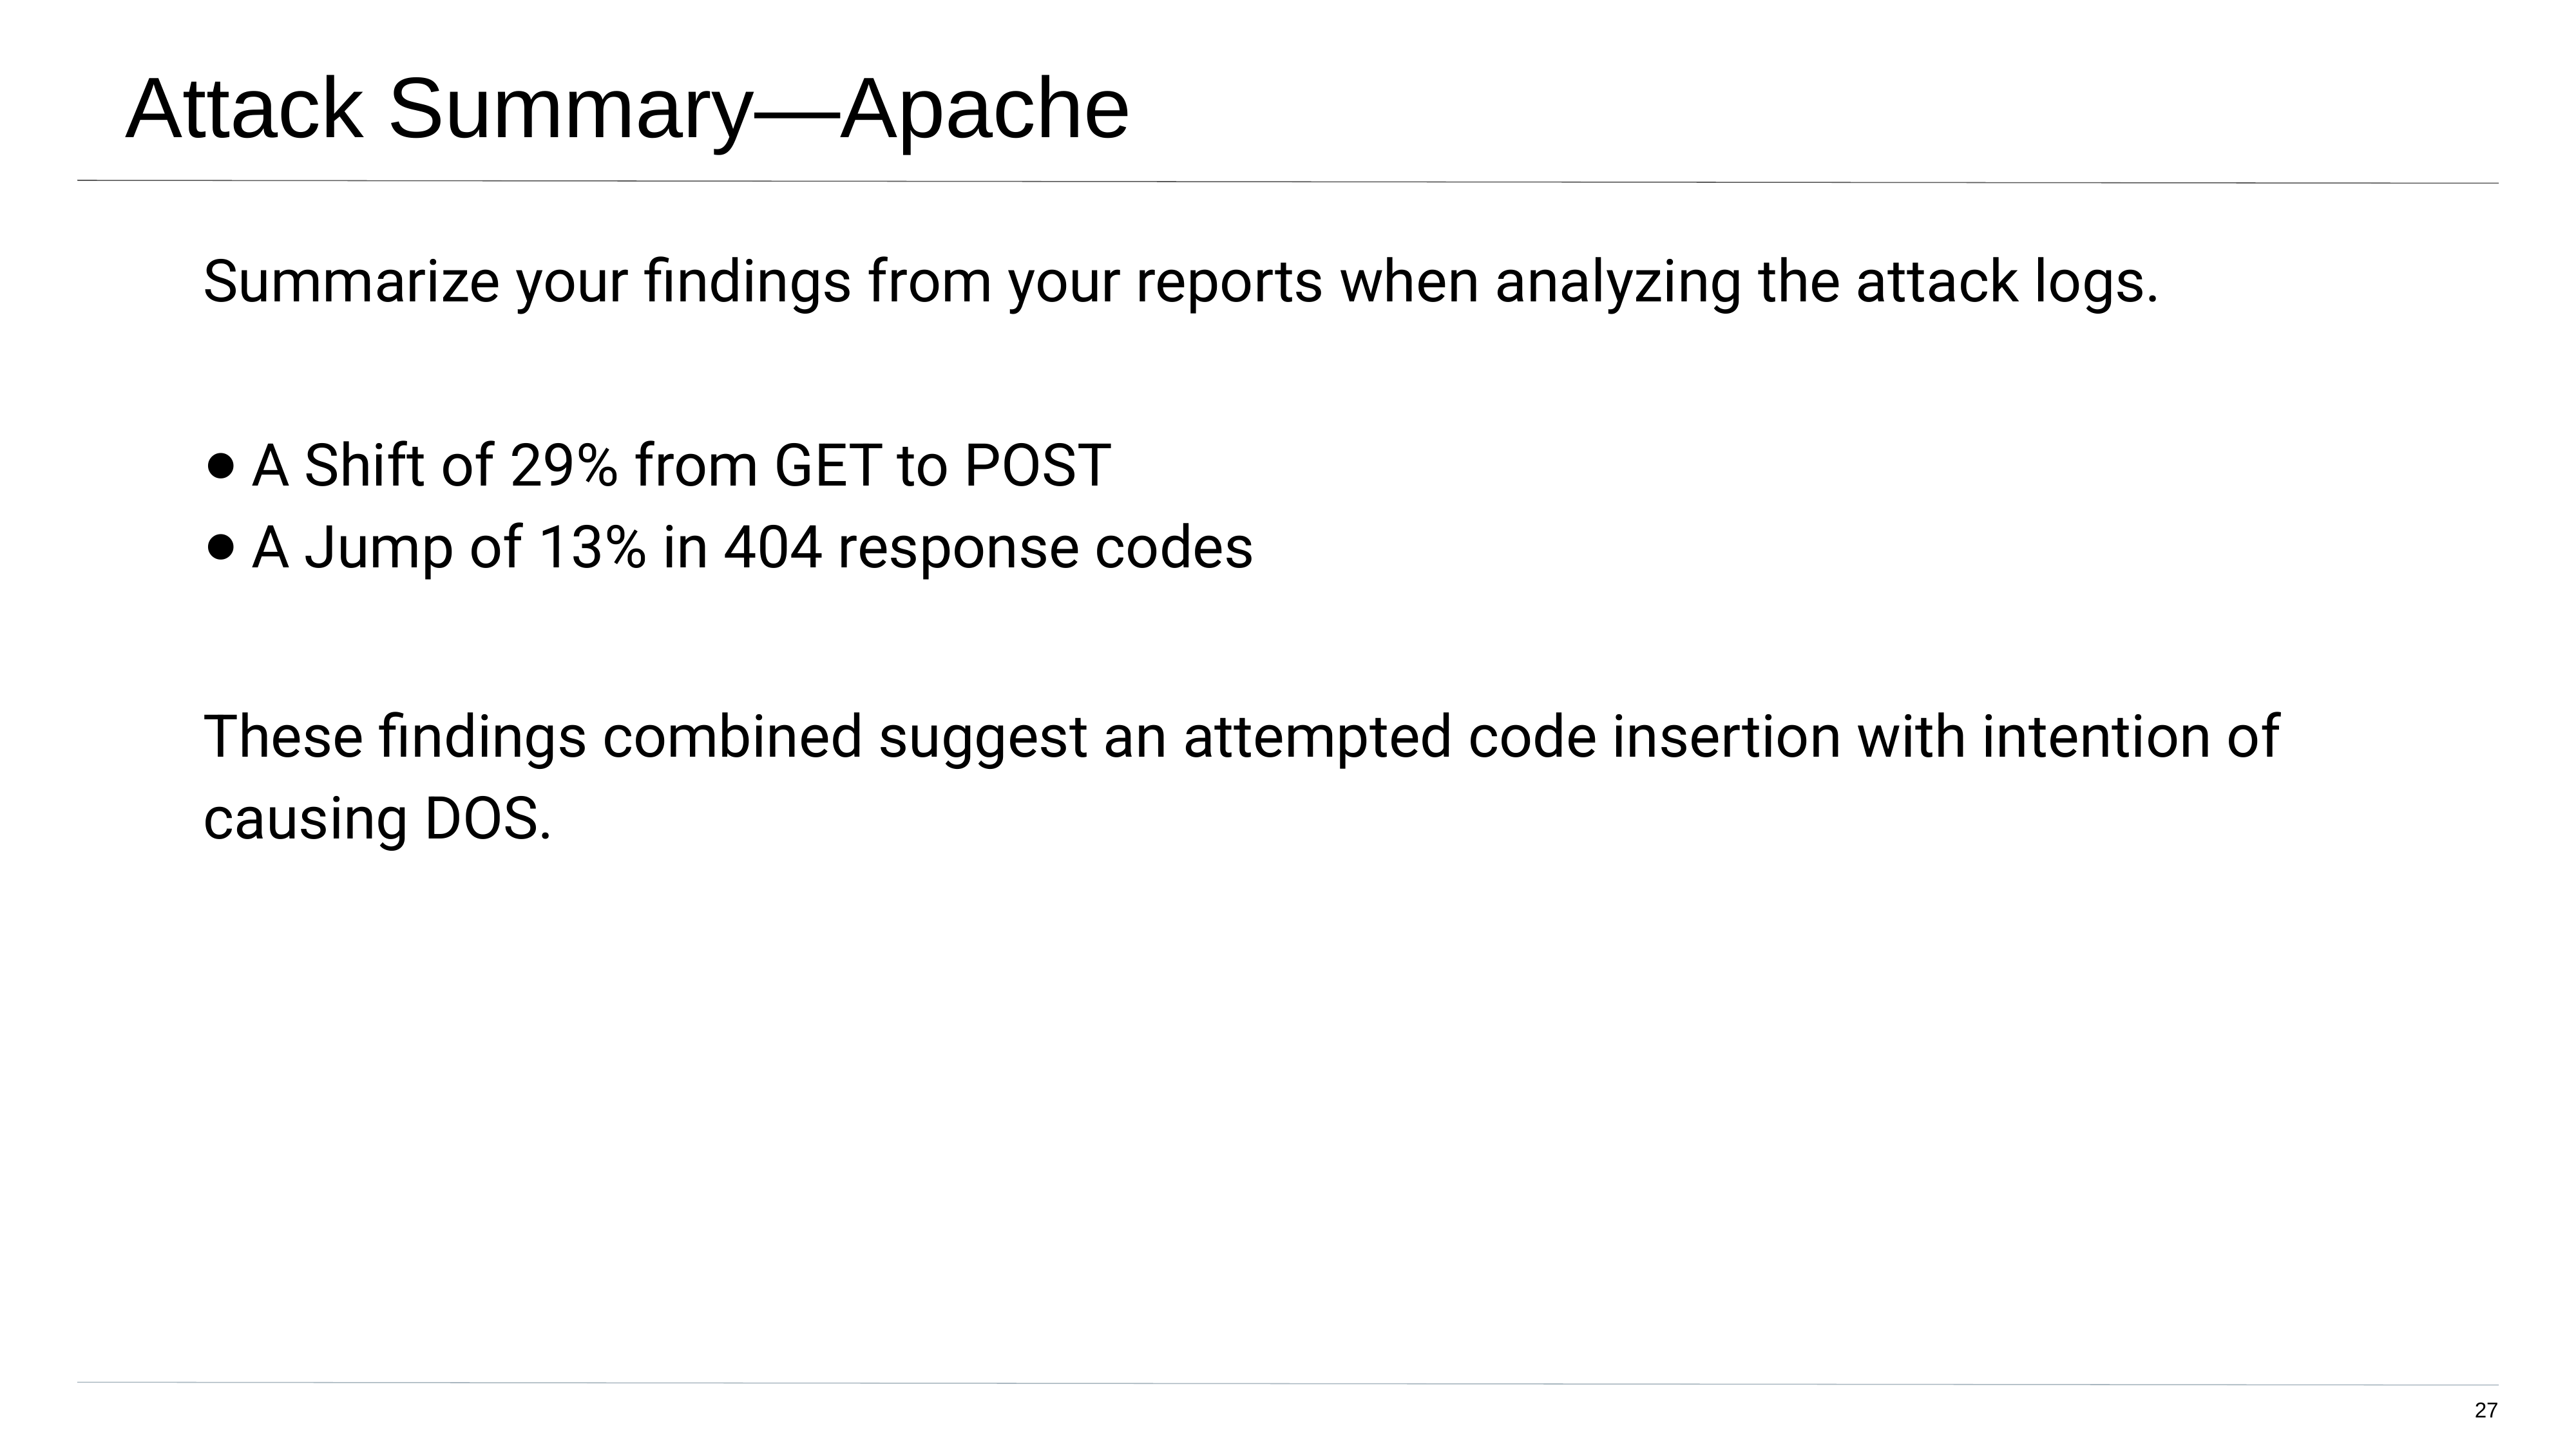

# Attack Summary—Apache
Summarize your findings from your reports when analyzing the attack logs.

A Shift of 29% from GET to POST
A Jump of 13% in 404 response codes

These findings combined suggest an attempted code insertion with intention of causing DOS.
27